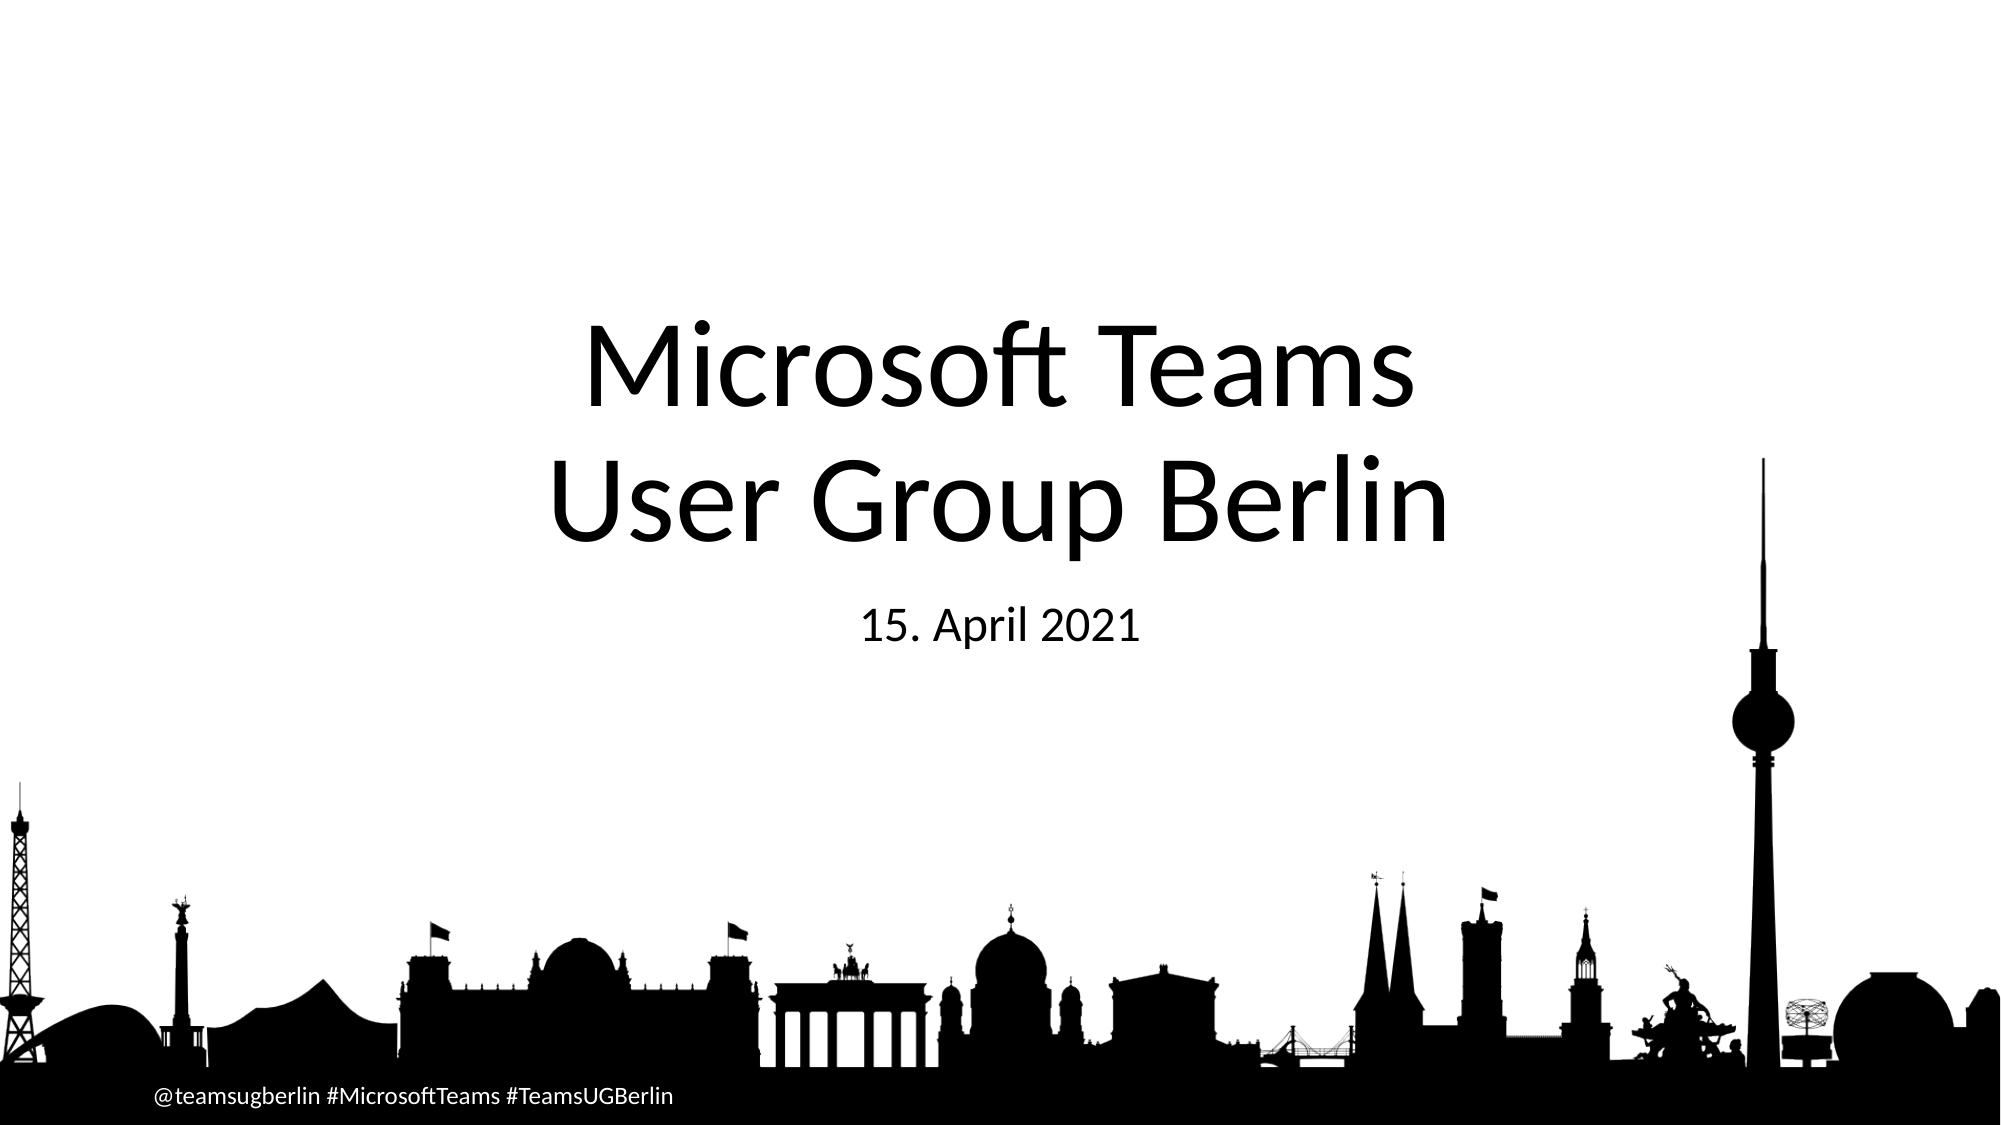

# Microsoft Teams User Group Berlin
15. April 2021